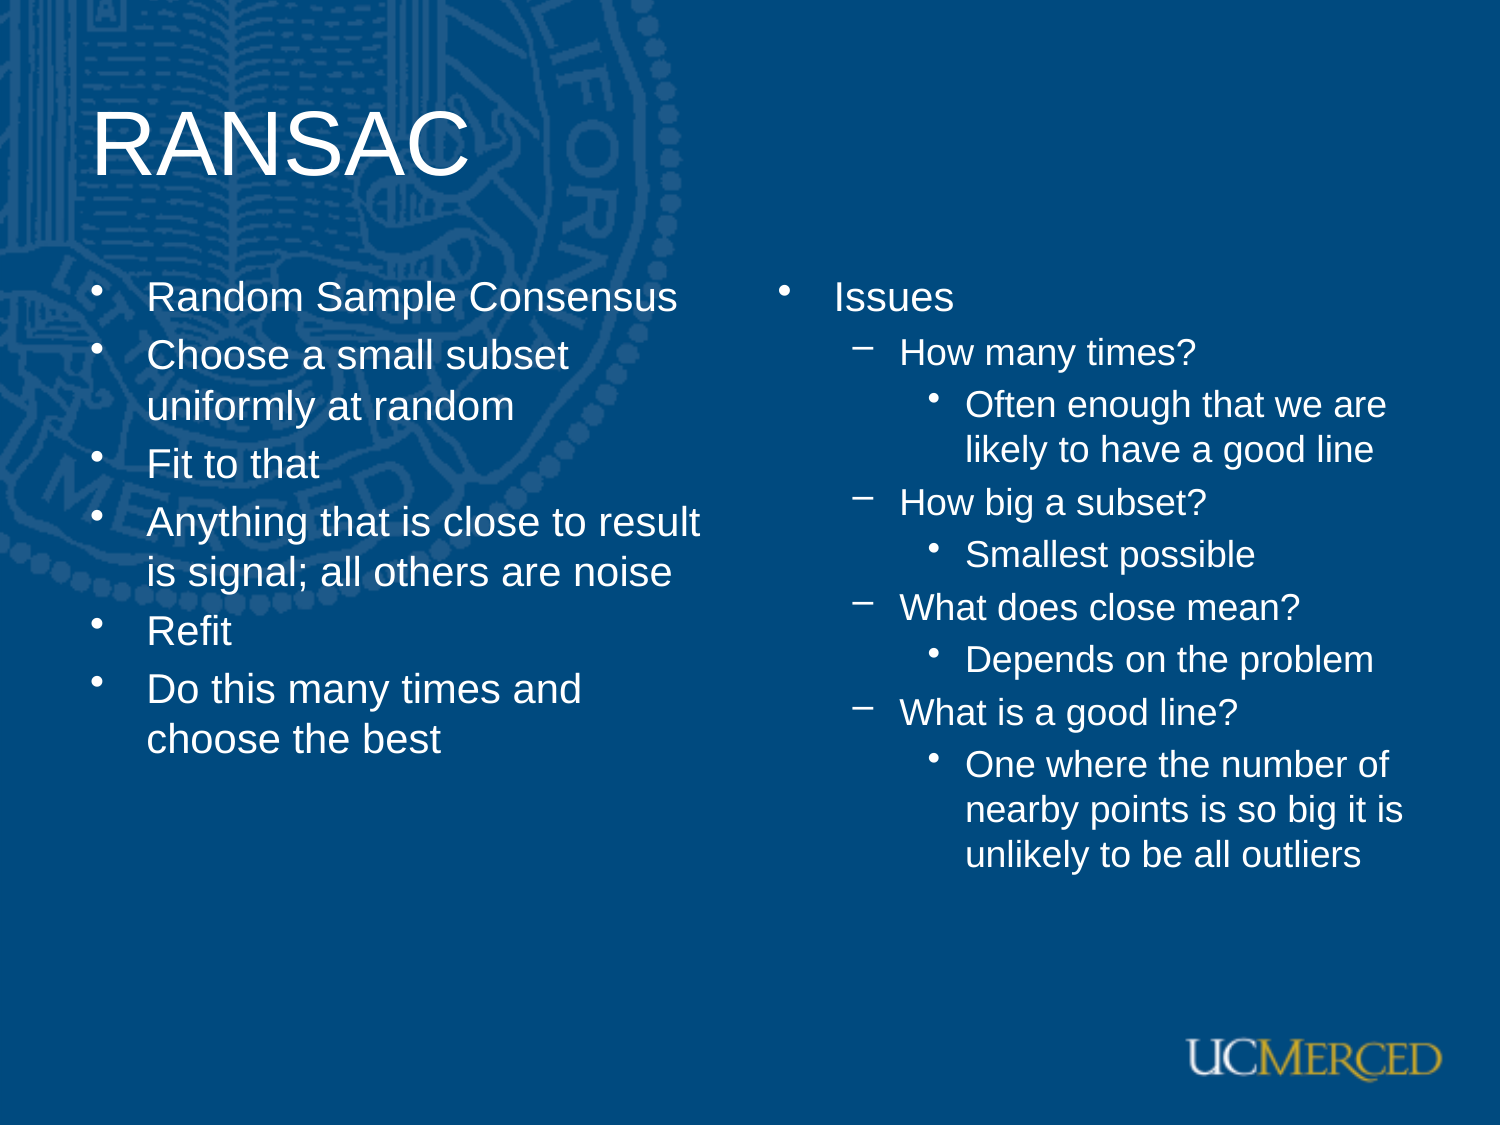

# RANSAC
Random Sample Consensus
Choose a small subset uniformly at random
Fit to that
Anything that is close to result is signal; all others are noise
Refit
Do this many times and choose the best
Issues
How many times?
Often enough that we are likely to have a good line
How big a subset?
Smallest possible
What does close mean?
Depends on the problem
What is a good line?
One where the number of nearby points is so big it is unlikely to be all outliers